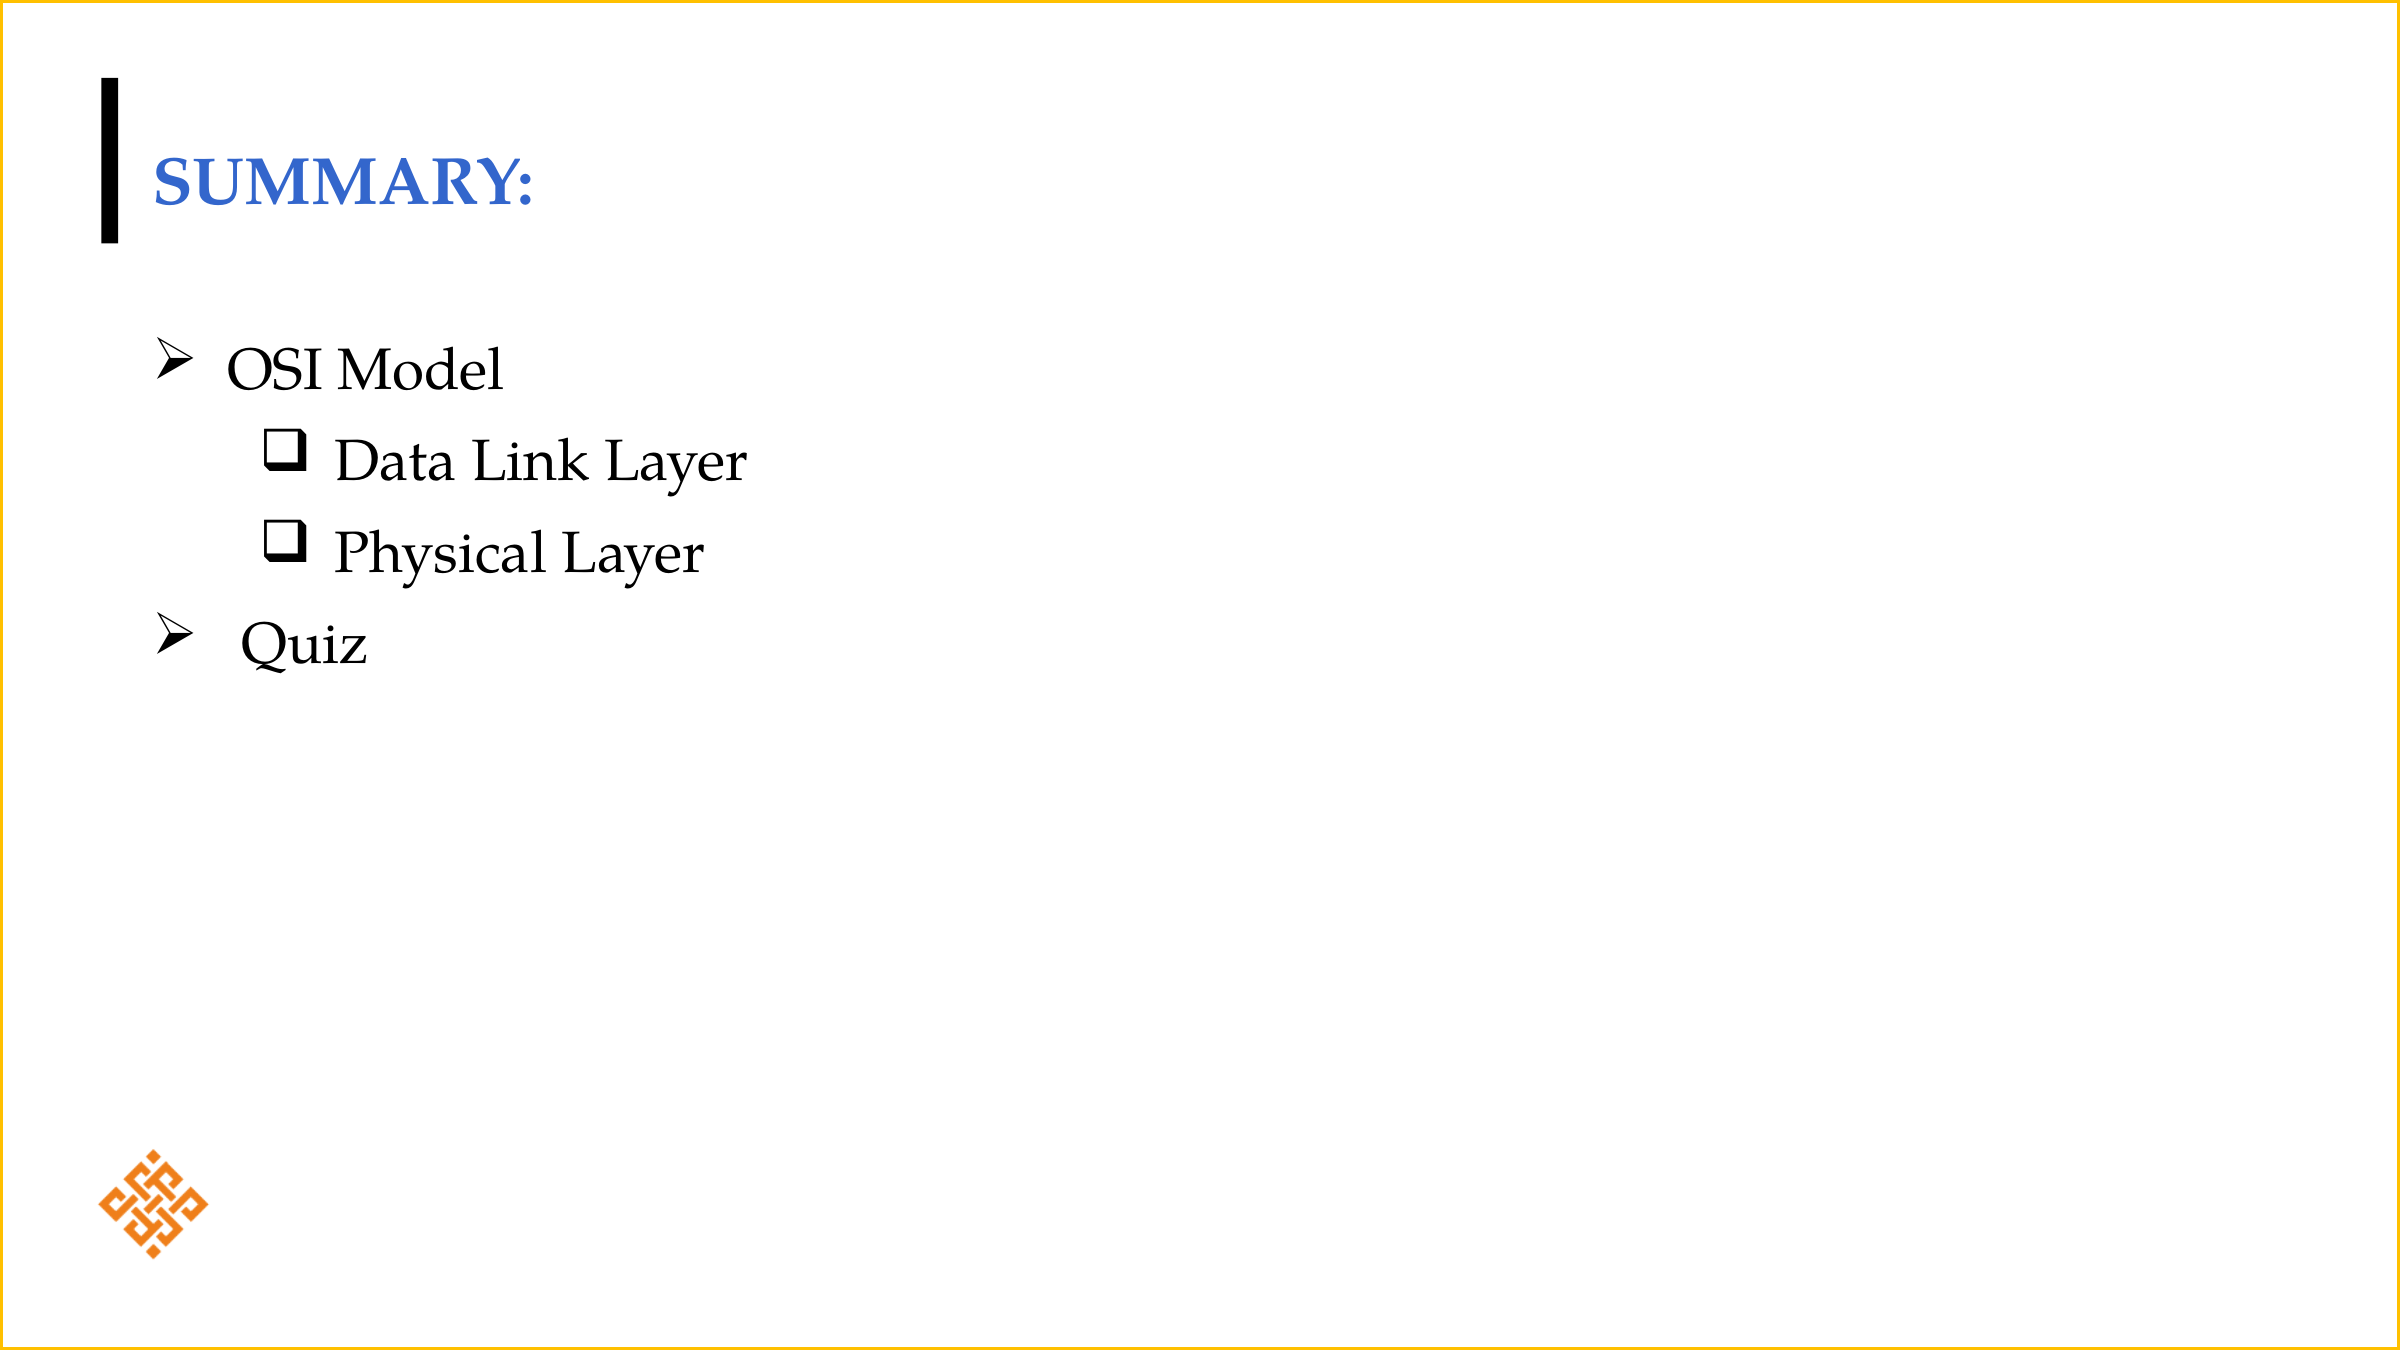

SUMMARY:

OSI Model
Data Link Layer
Physical Layer
 Quiz